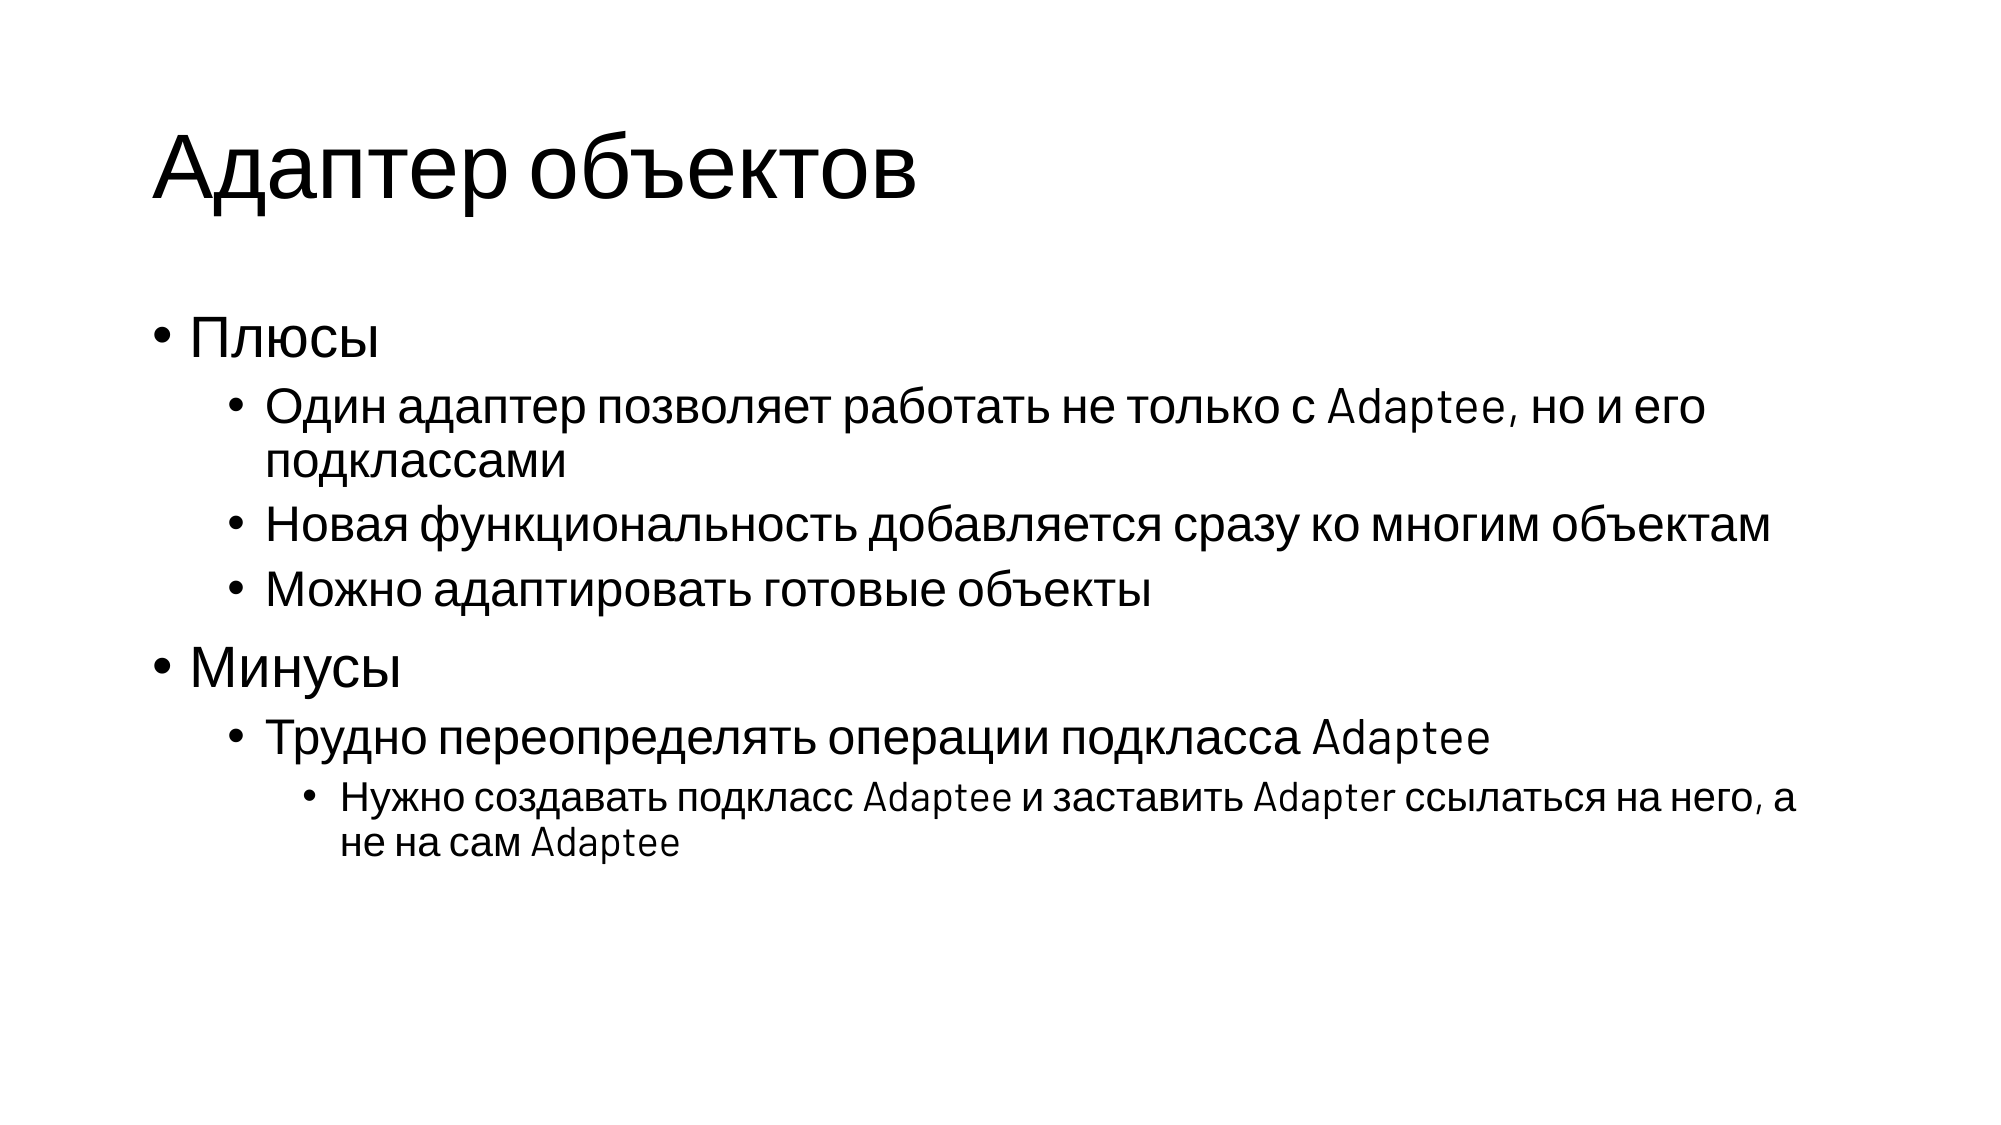

# Адаптер объектов
Плюсы
Один адаптер позволяет работать не только с Adaptee, но и его подклассами
Новая функциональность добавляется сразу ко многим объектам
Можно адаптировать готовые объекты
Минусы
Трудно переопределять операции подкласса Adaptee
Нужно создавать подкласс Adaptee и заставить Adapter ссылаться на него, а не на сам Adaptee